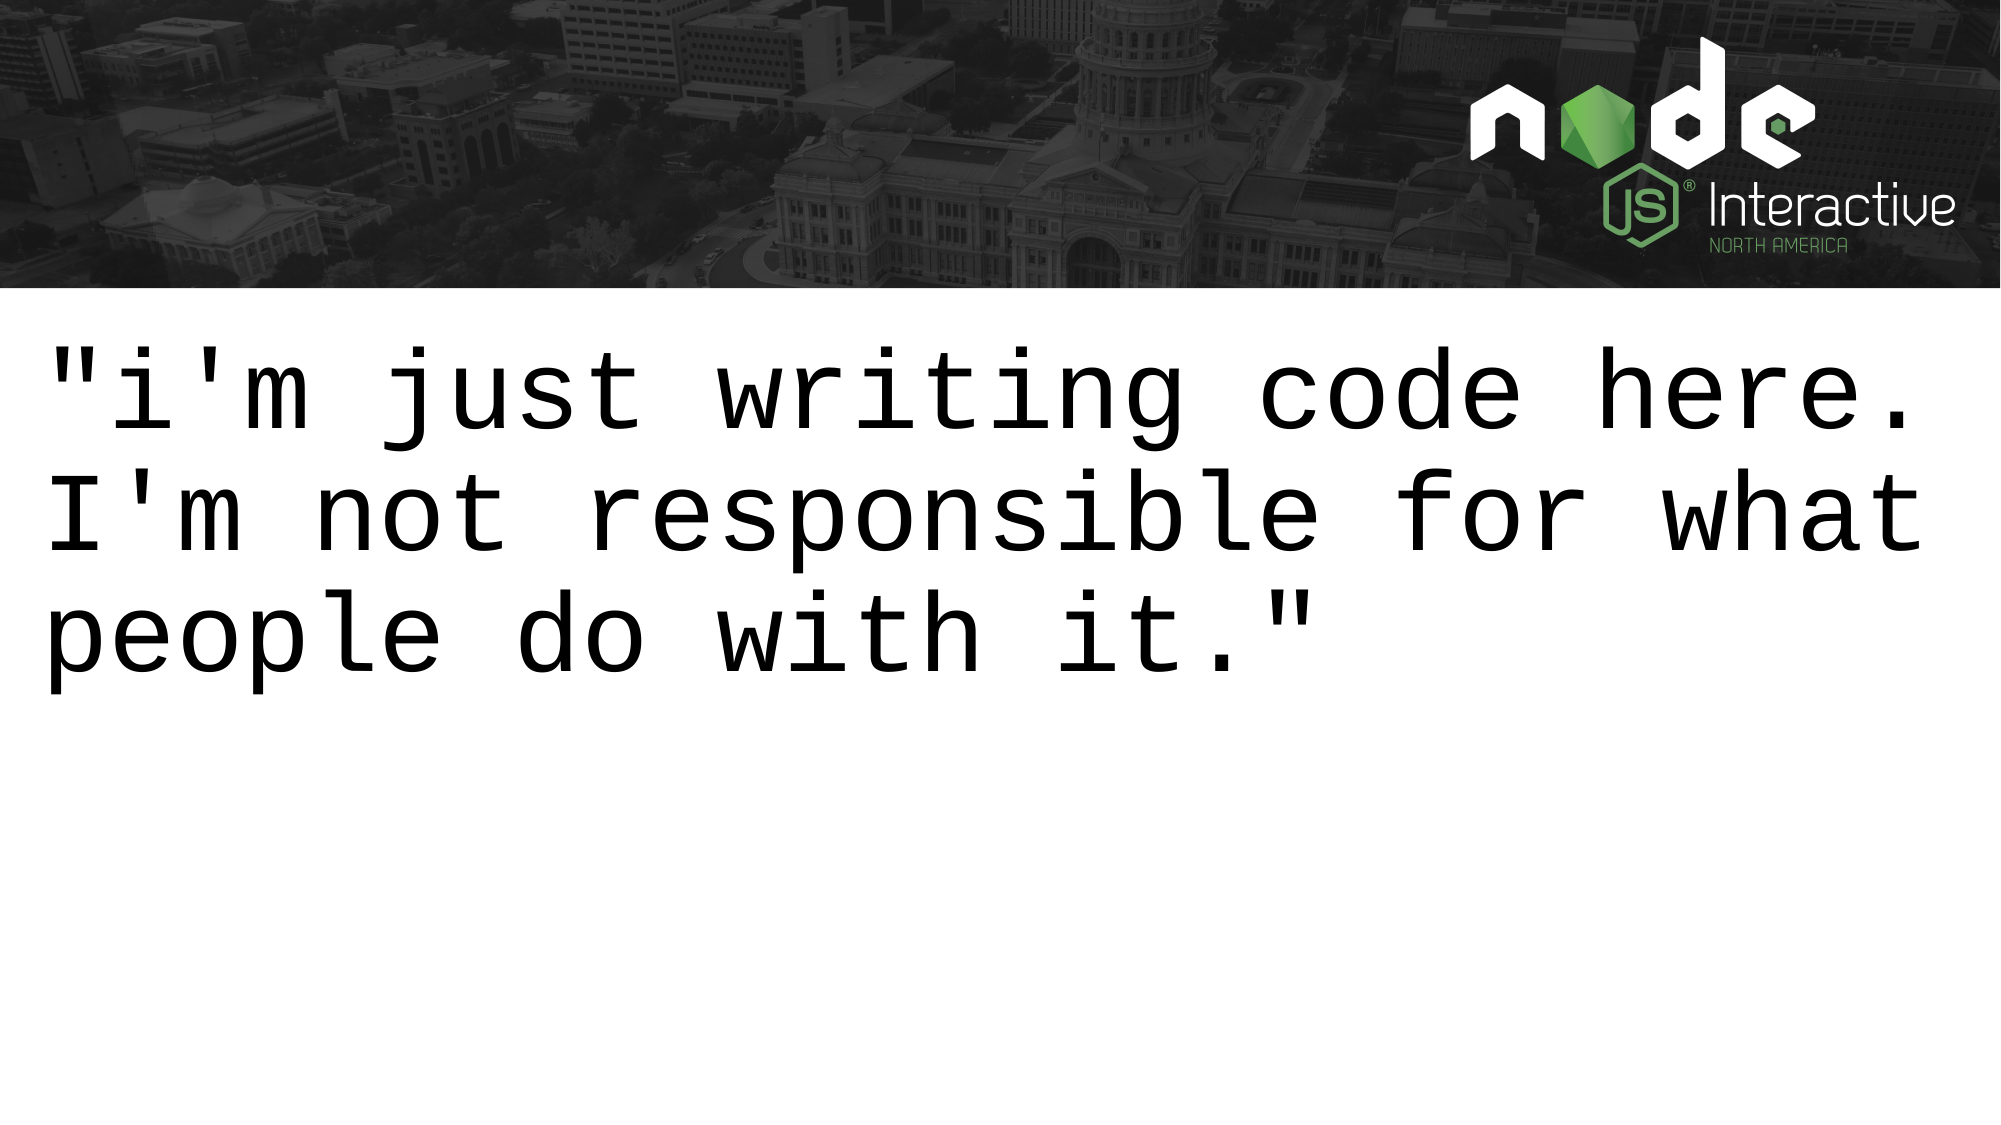

"i'm just writing code here. I'm not responsible for what people do with it."